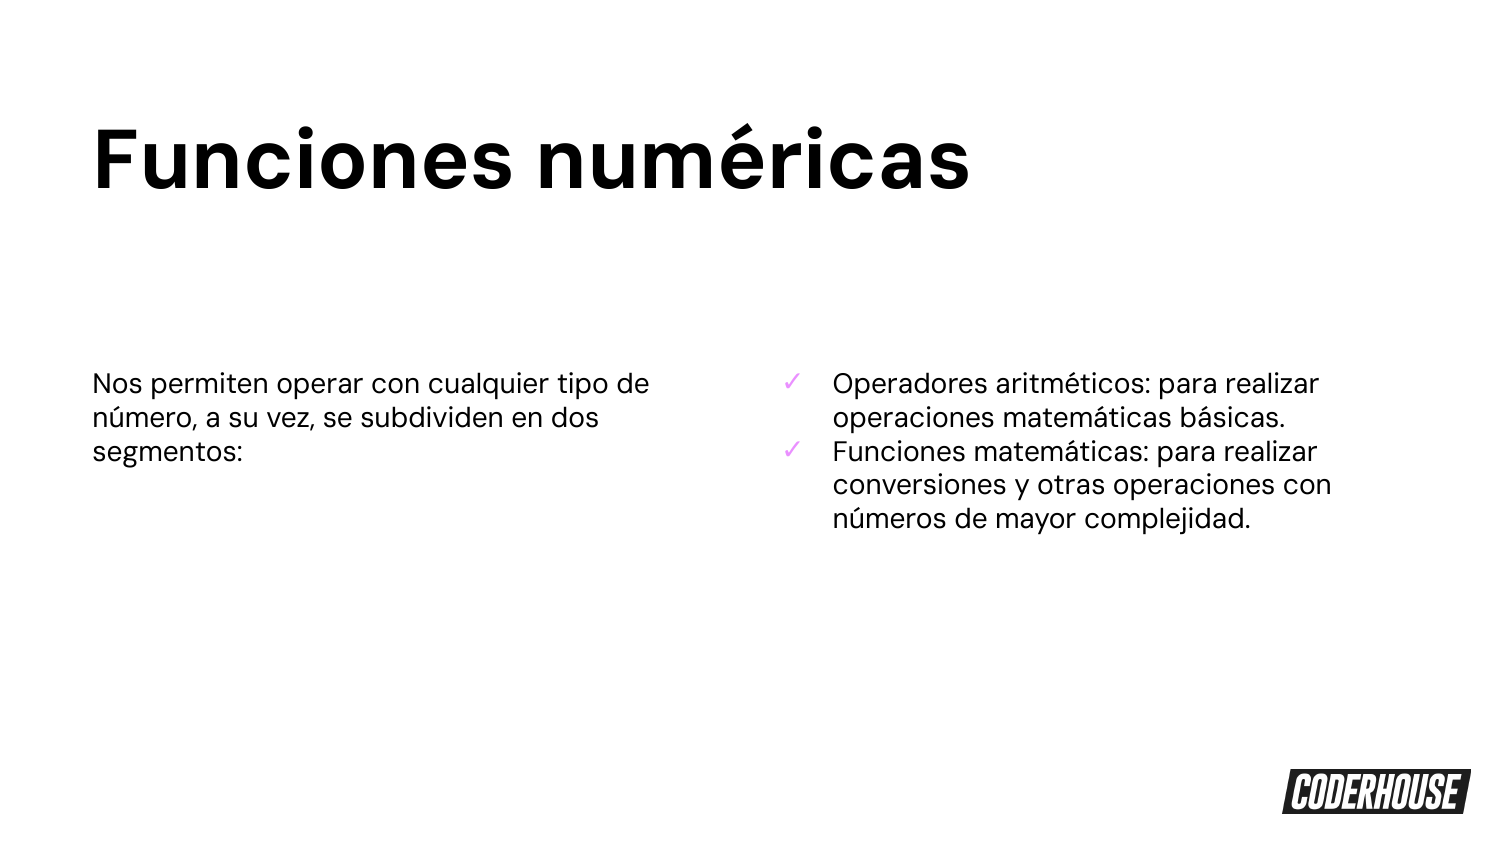

Funciones numéricas
Nos permiten operar con cualquier tipo de número, a su vez, se subdividen en dos segmentos:

Operadores aritméticos: para realizar operaciones matemáticas básicas.
Funciones matemáticas: para realizar conversiones y otras operaciones con números de mayor complejidad.